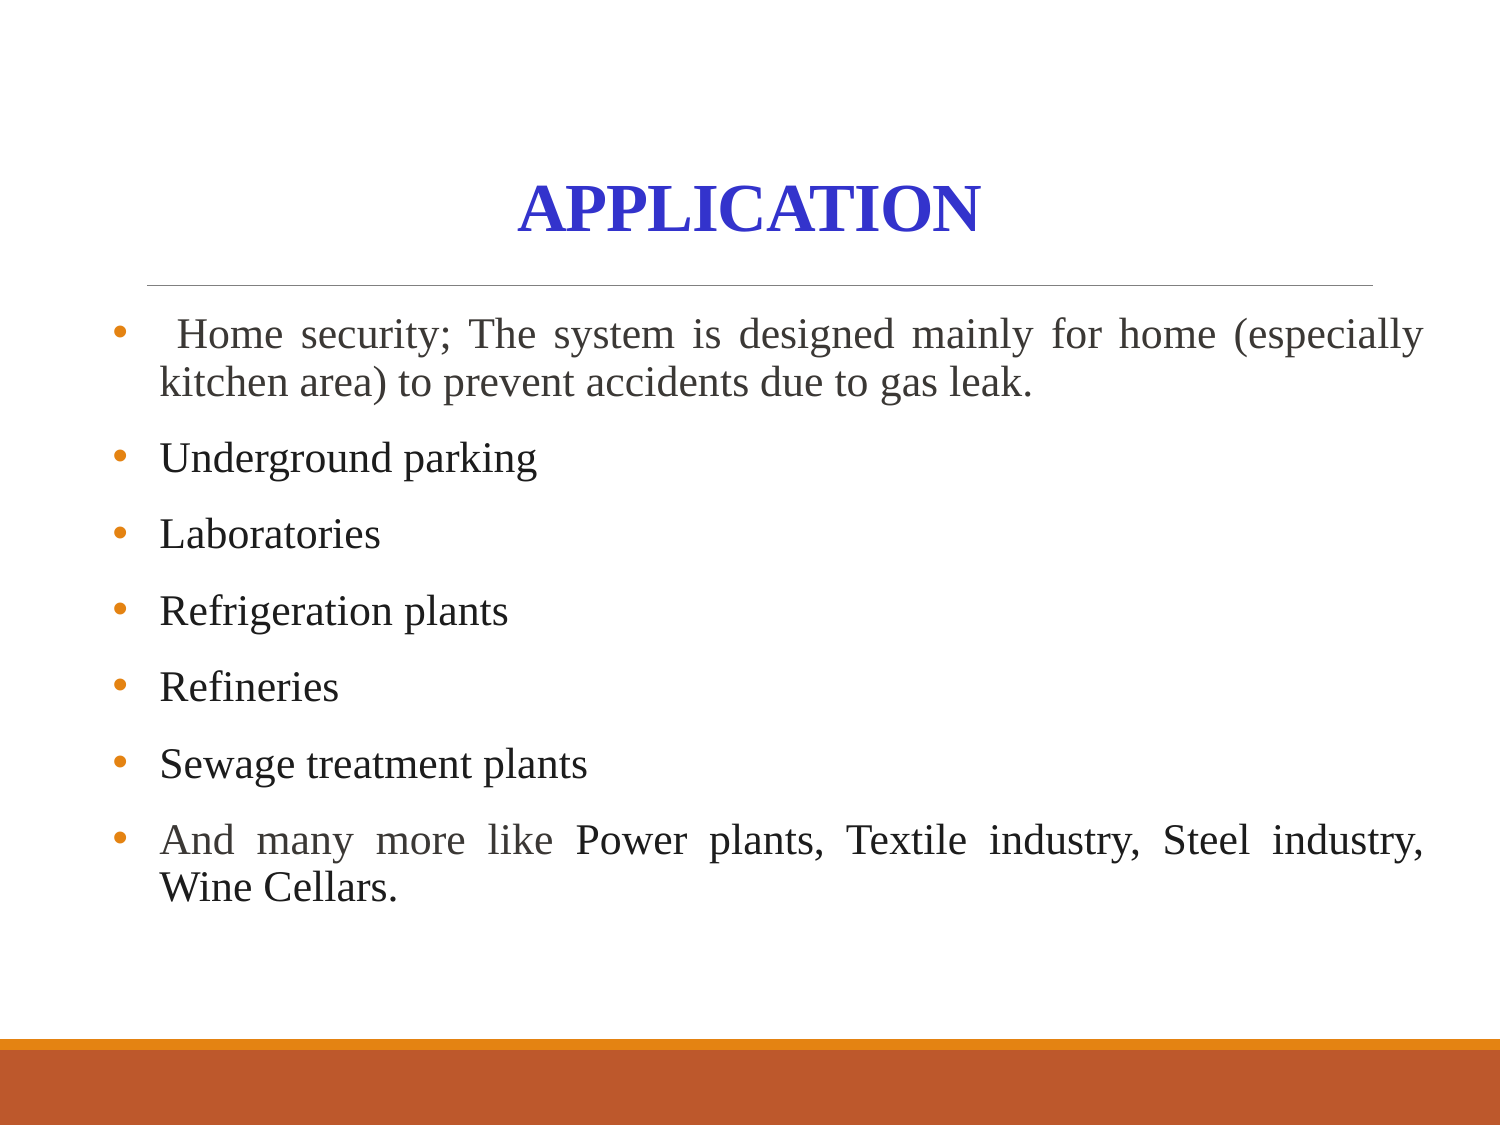

# APPLICATION
 Home security; The system is designed mainly for home (especially kitchen area) to prevent accidents due to gas leak.
Underground parking
Laboratories
Refrigeration plants
Refineries
Sewage treatment plants
And many more like Power plants, Textile industry, Steel industry, Wine Cellars.